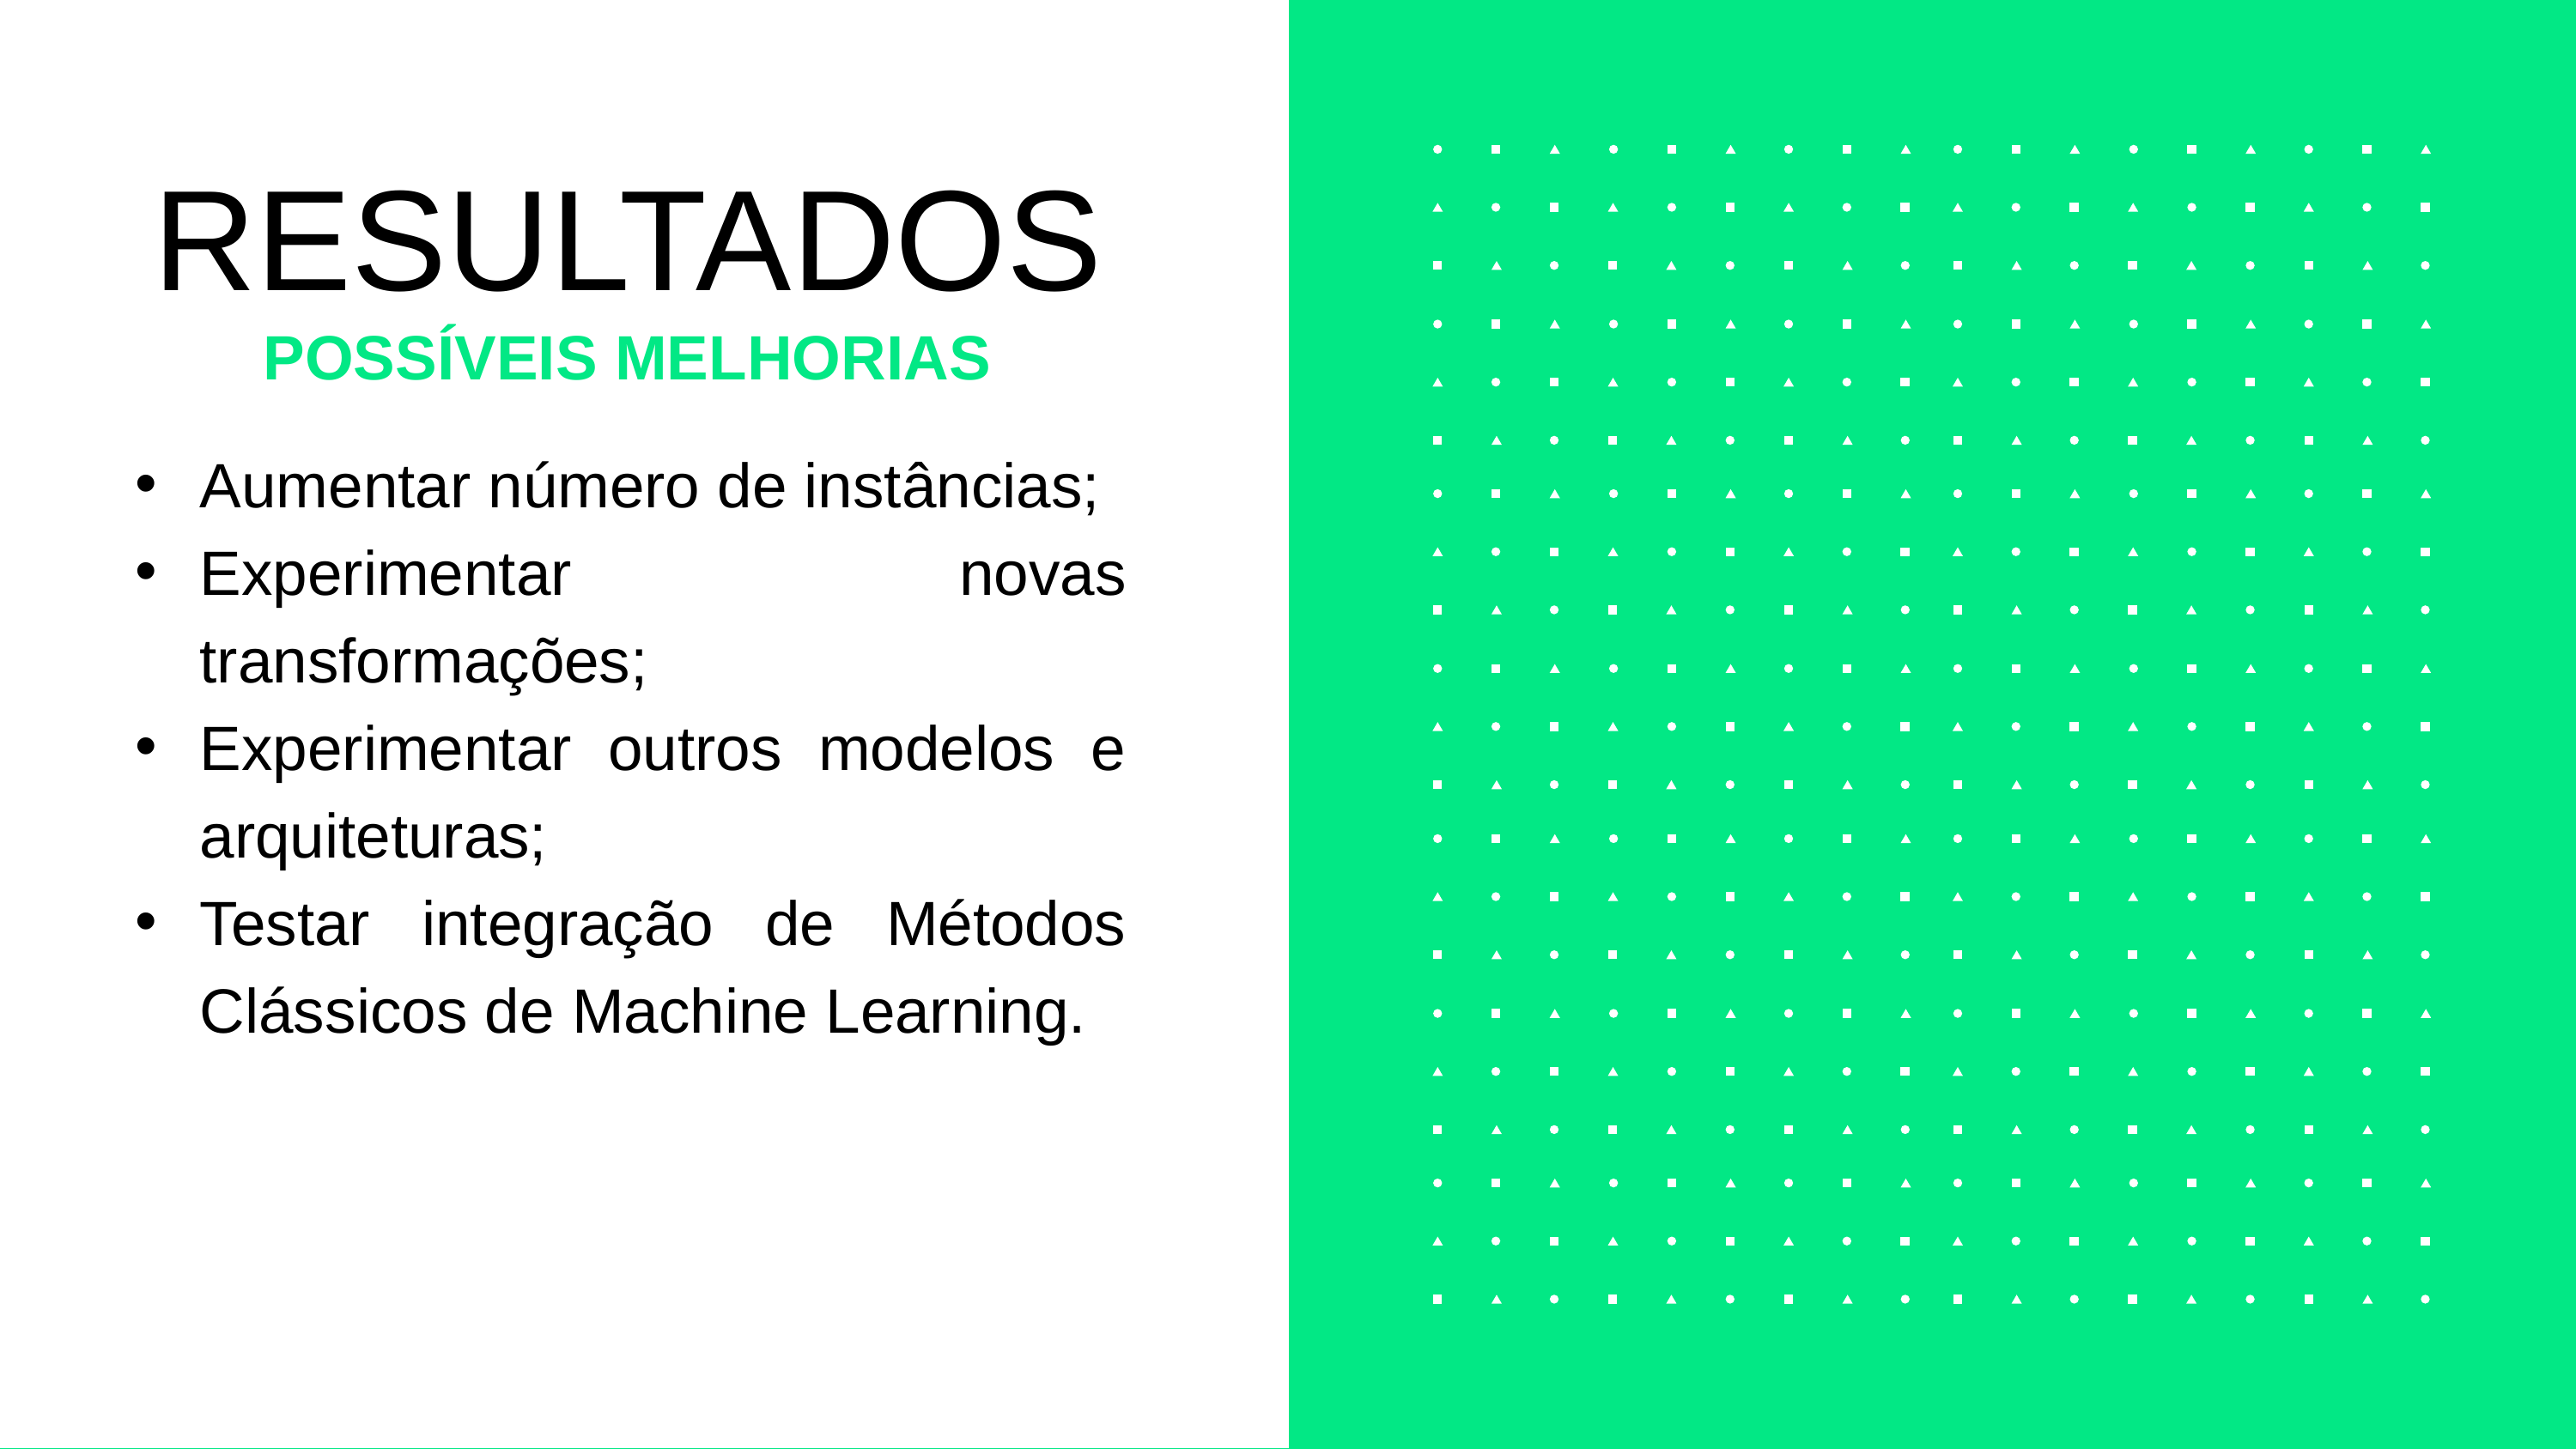

RESULTADOS

POSSÍVEIS MELHORIAS
Aumentar número de instâncias;
Experimentar novas transformações;
Experimentar outros modelos e arquiteturas;
Testar integração de Métodos Clássicos de Machine Learning.